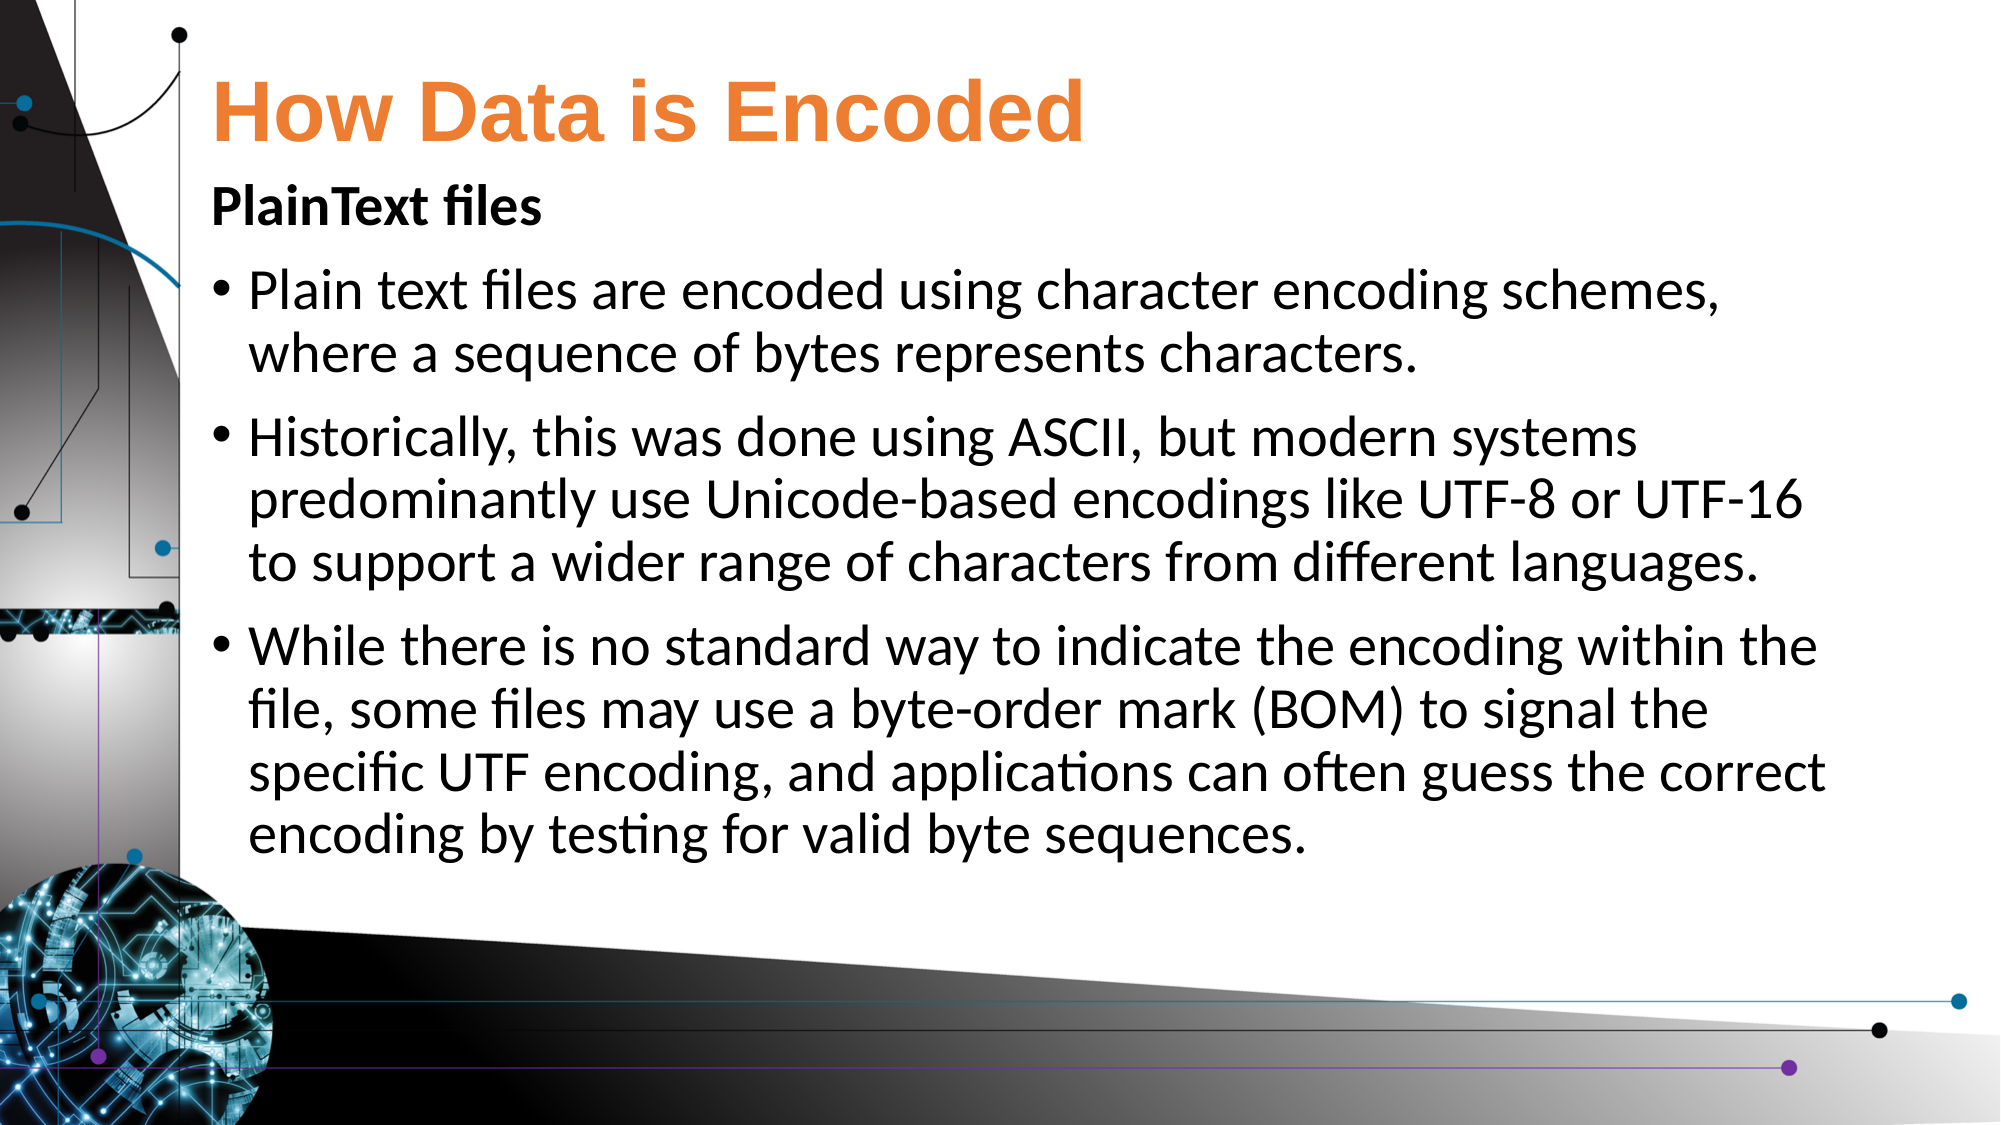

# How Data is Encoded
PlainText files
Plain text files are encoded using character encoding schemes, where a sequence of bytes represents characters.
Historically, this was done using ASCII, but modern systems predominantly use Unicode-based encodings like UTF-8 or UTF-16 to support a wider range of characters from different languages.
While there is no standard way to indicate the encoding within the file, some files may use a byte-order mark (BOM) to signal the specific UTF encoding, and applications can often guess the correct encoding by testing for valid byte sequences.